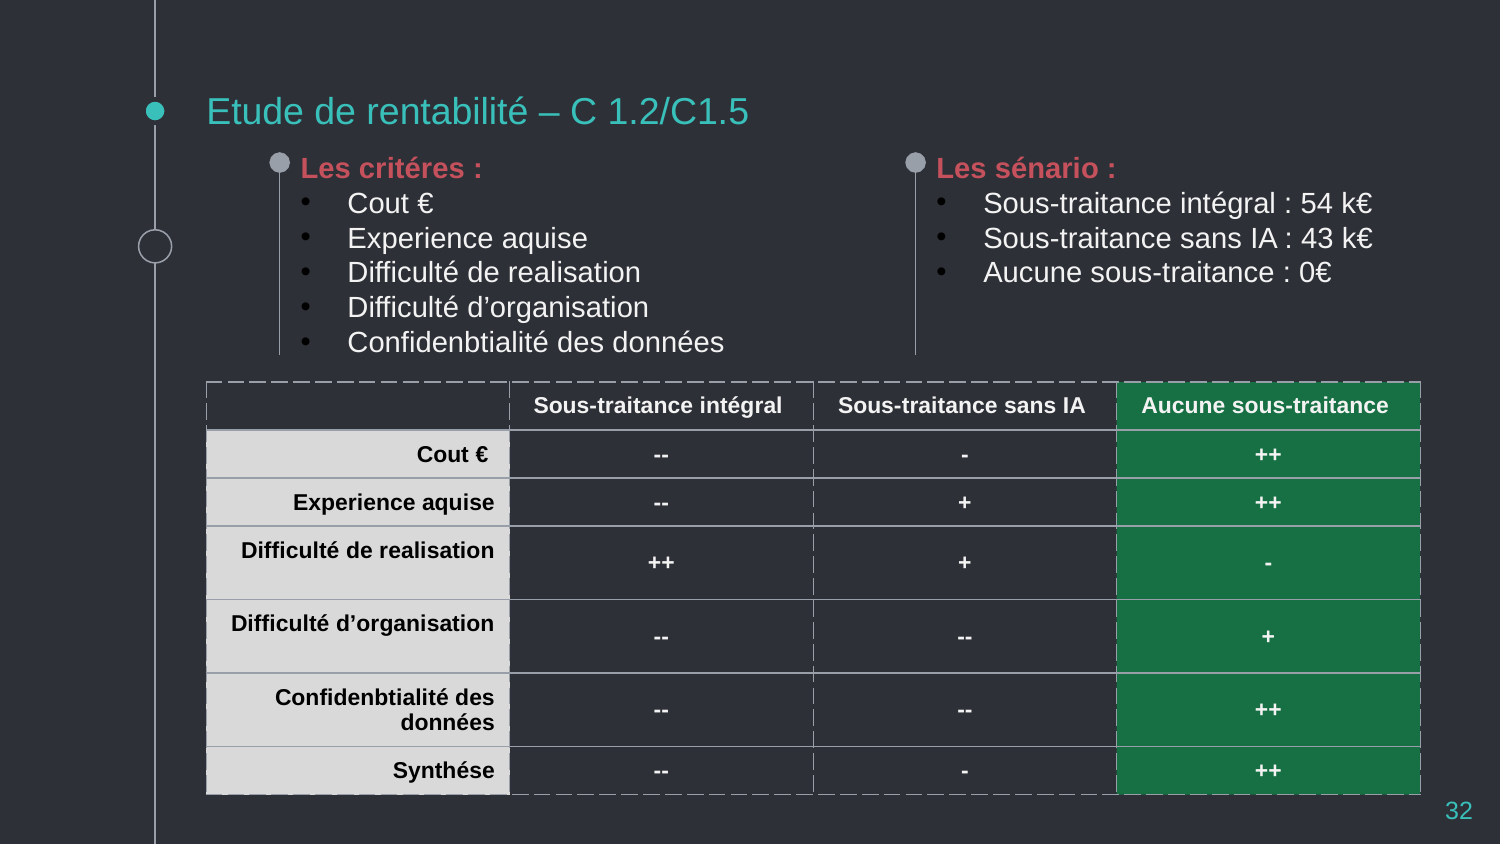

# Etude de rentabilité – C 1.2/C1.5
Les critéres :
Cout €
Experience aquise
Difficulté de realisation
Difficulté d’organisation
Confidenbtialité des données

Les sénario :
Sous-traitance intégral : 54 k€
Sous-traitance sans IA : 43 k€
Aucune sous-traitance : 0€

|  | Sous-traitance intégral | Sous-traitance sans IA | Aucune sous-traitance |
| --- | --- | --- | --- |
| Cout € | -- | - | ++ |
| Experience aquise | -- | + | ++ |
| Difficulté de realisation | ++ | + | - |
| Difficulté d’organisation | -- | -- | + |
| Confidenbtialité des données | -- | -- | ++ |
| Synthése | -- | - | ++ |
32